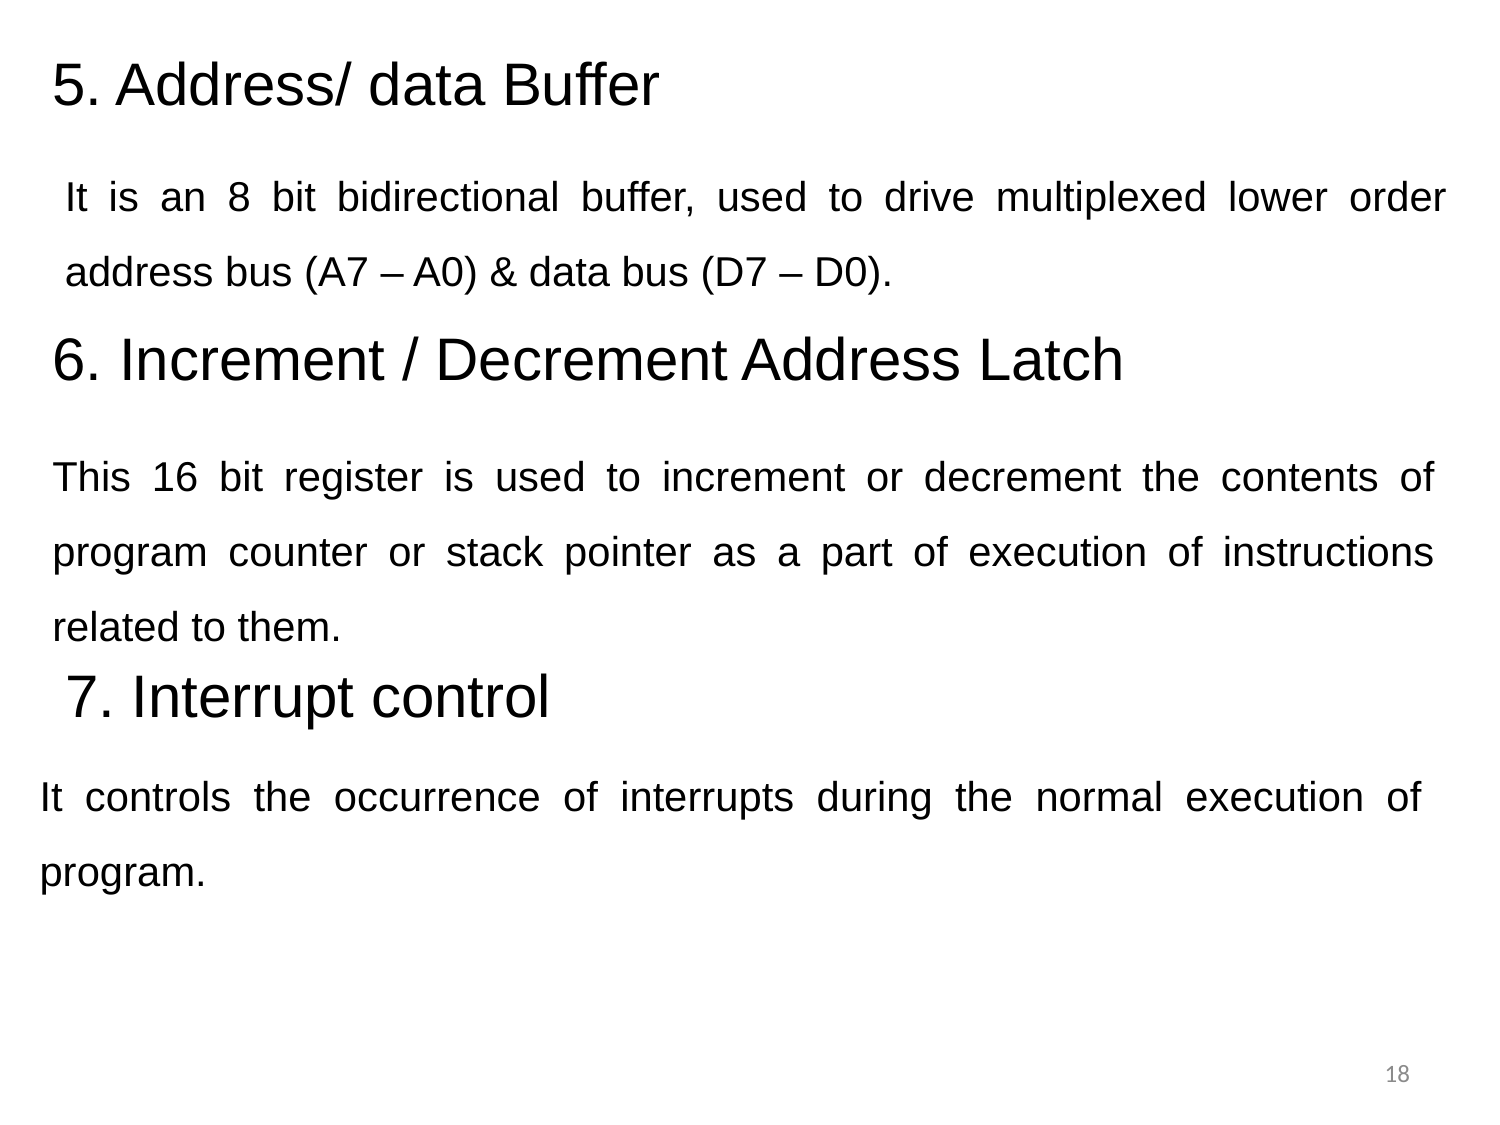

5. Address/ data Buffer
It is an 8 bit bidirectional buffer, used to drive multiplexed lower order address bus (A7 – A0) & data bus (D7 – D0).
6. Increment / Decrement Address Latch
This 16 bit register is used to increment or decrement the contents of program counter or stack pointer as a part of execution of instructions related to them.
7. Interrupt control
It controls the occurrence of interrupts during the normal execution of program.
18